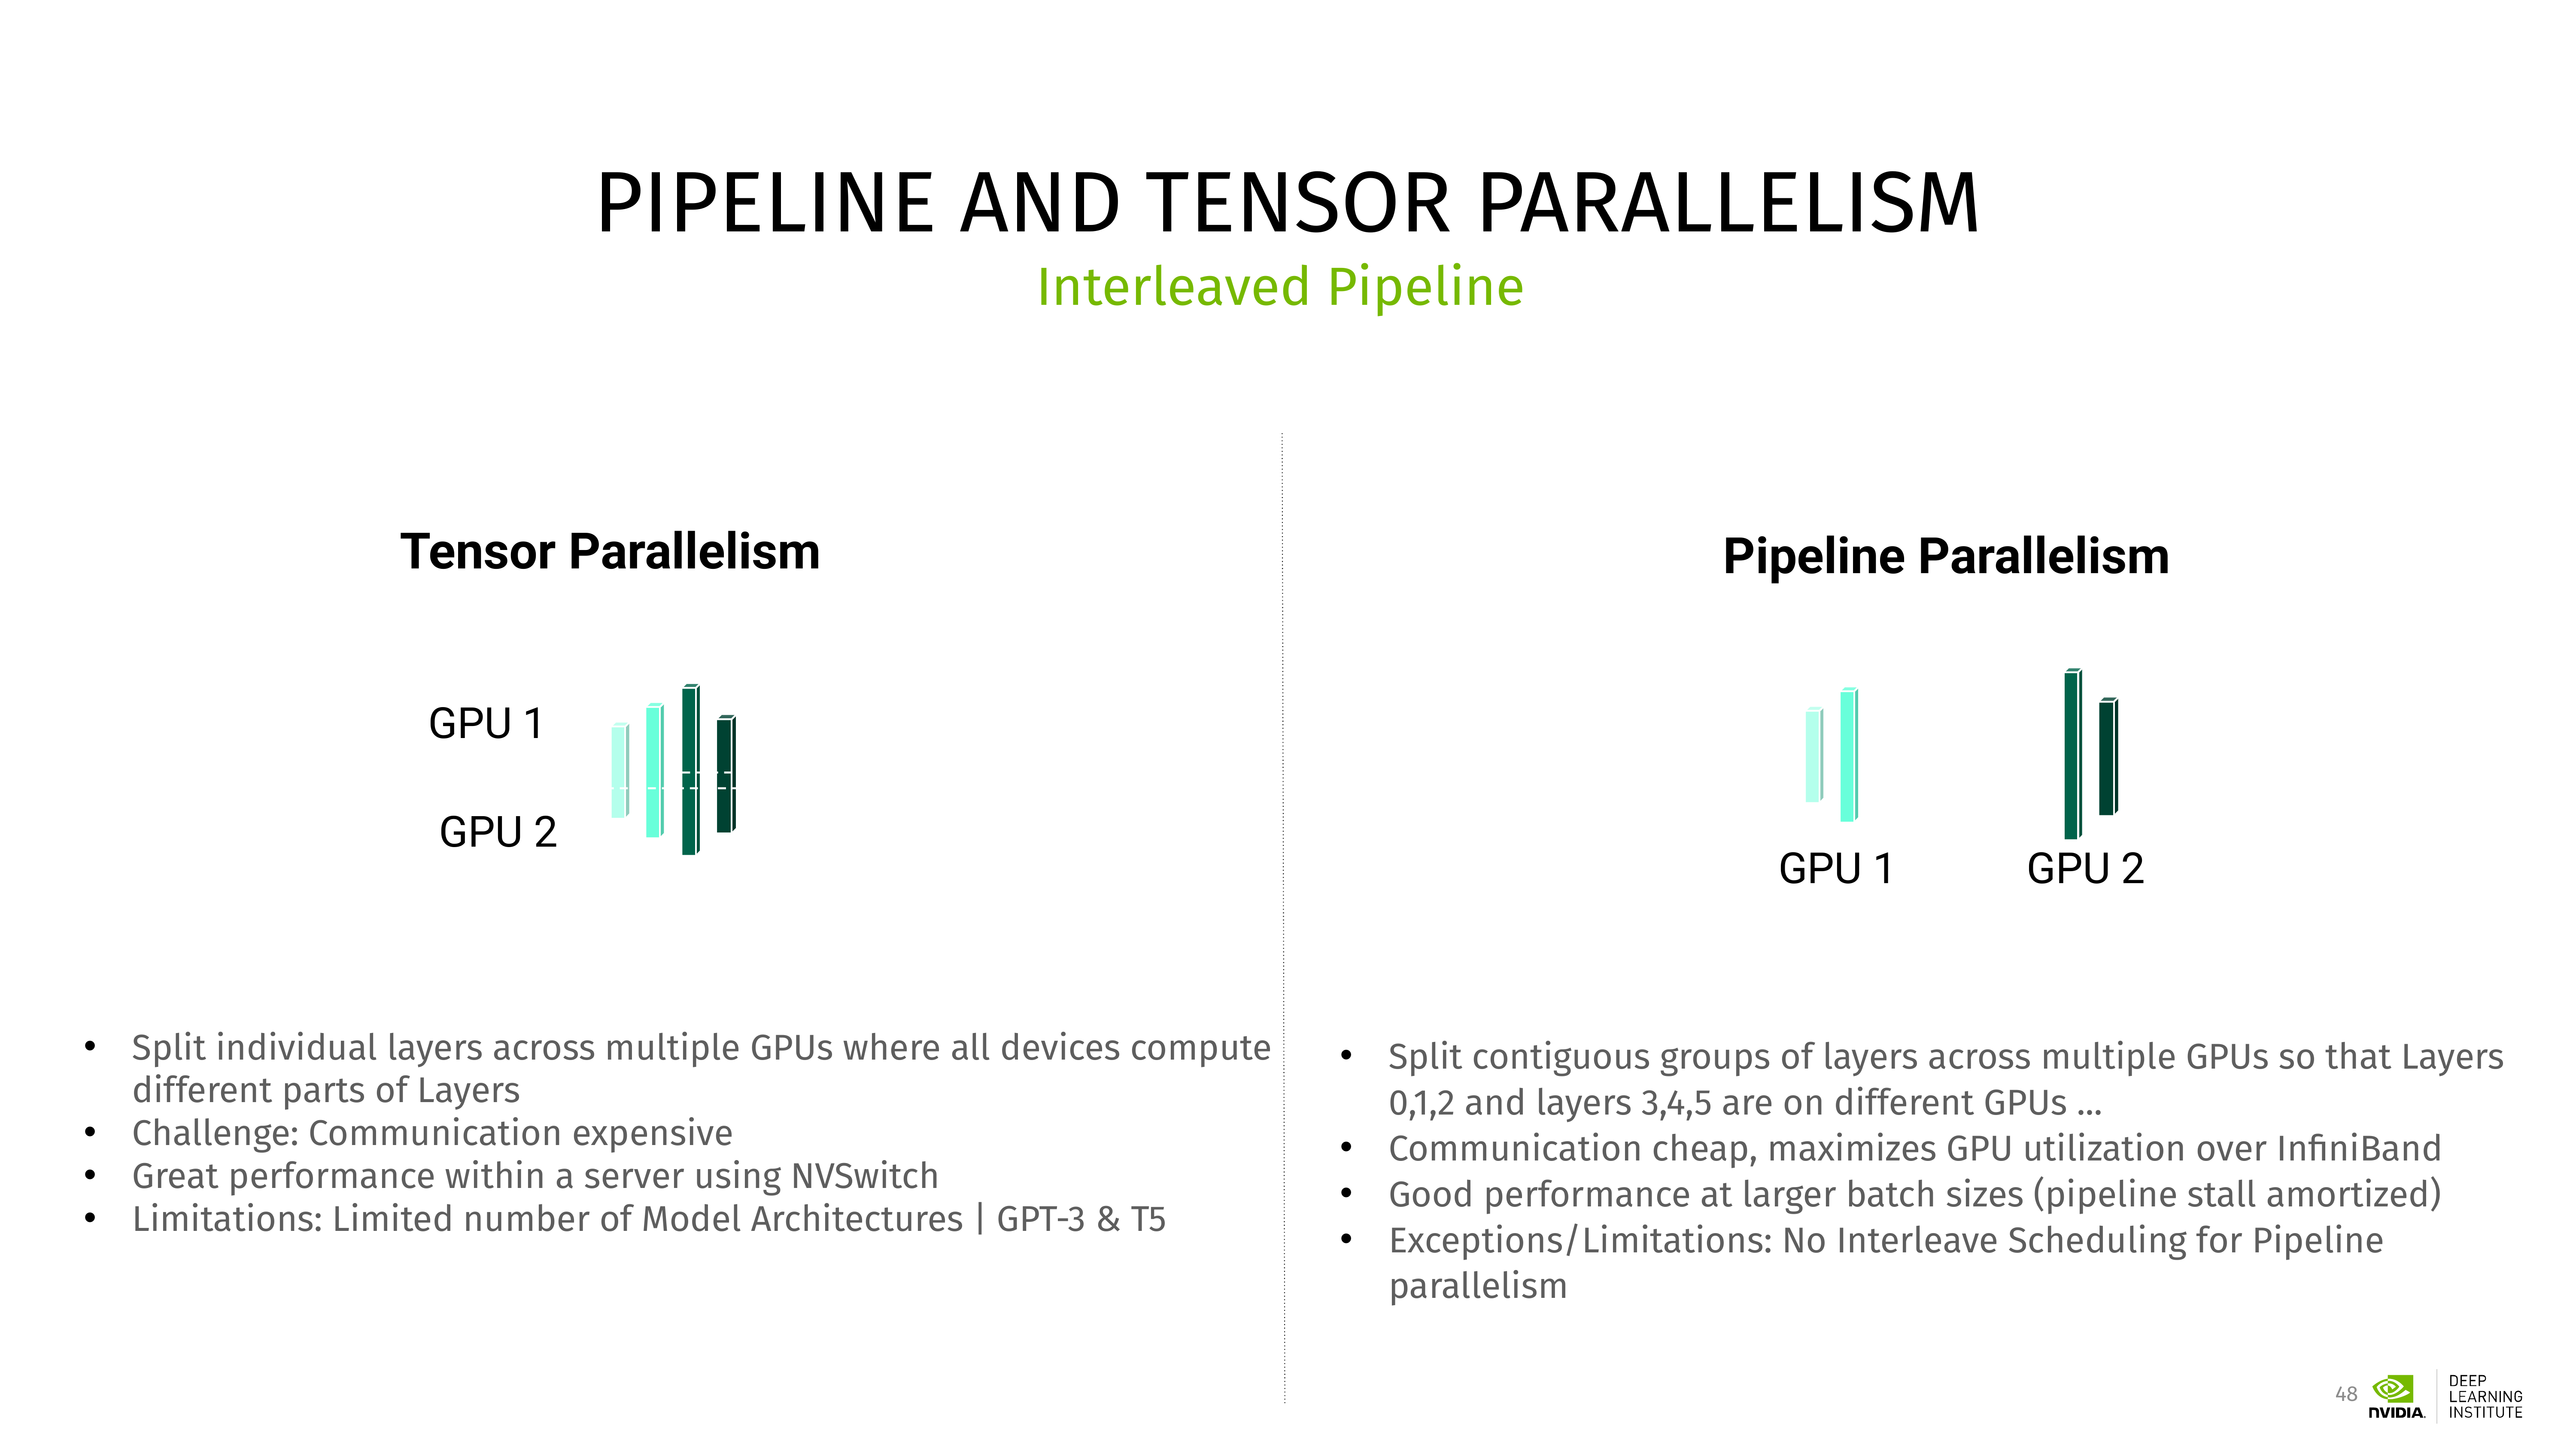

Pipeline and Tensor PARALLELISM
Interleaved Pipeline
Tensor Parallelism
Pipeline Parallelism

GPU 1
GPU 2

GPU 1

GPU 2
Split individual layers across multiple GPUs where all devices compute different parts of Layers
Challenge: Communication expensive
Great performance within a server using NVSwitch
Limitations: Limited number of Model Architectures | GPT-3 & T5

Split contiguous groups of layers across multiple GPUs so that Layers 0,1,2 and layers 3,4,5 are on different GPUs ...
Communication cheap, maximizes GPU utilization over InfiniBand
Good performance at larger batch sizes (pipeline stall amortized)
Exceptions/Limitations: No Interleave Scheduling for Pipeline parallelism